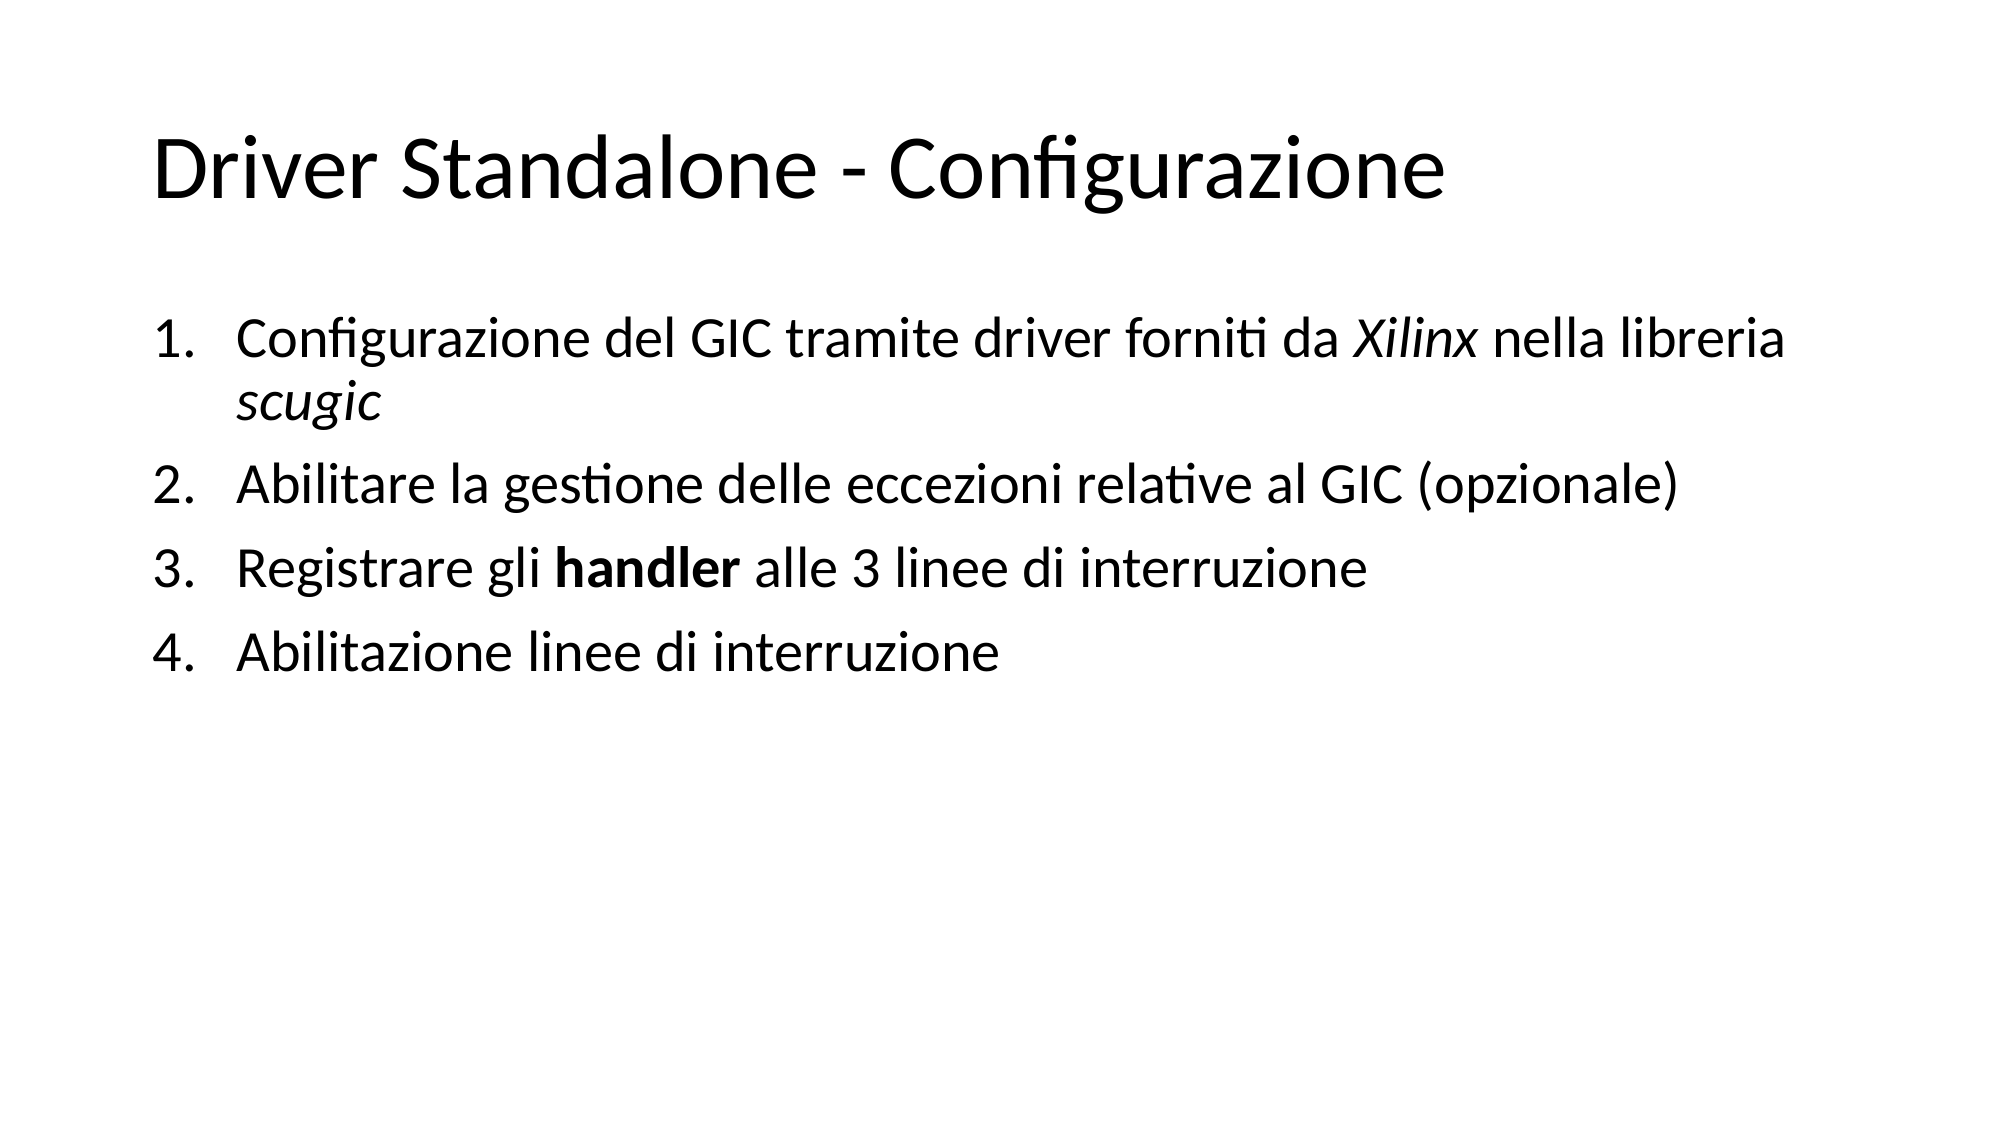

# Driver Standalone - Configurazione
Configurazione del GIC tramite driver forniti da Xilinx nella libreria scugic
Abilitare la gestione delle eccezioni relative al GIC (opzionale)
Registrare gli handler alle 3 linee di interruzione
Abilitazione linee di interruzione